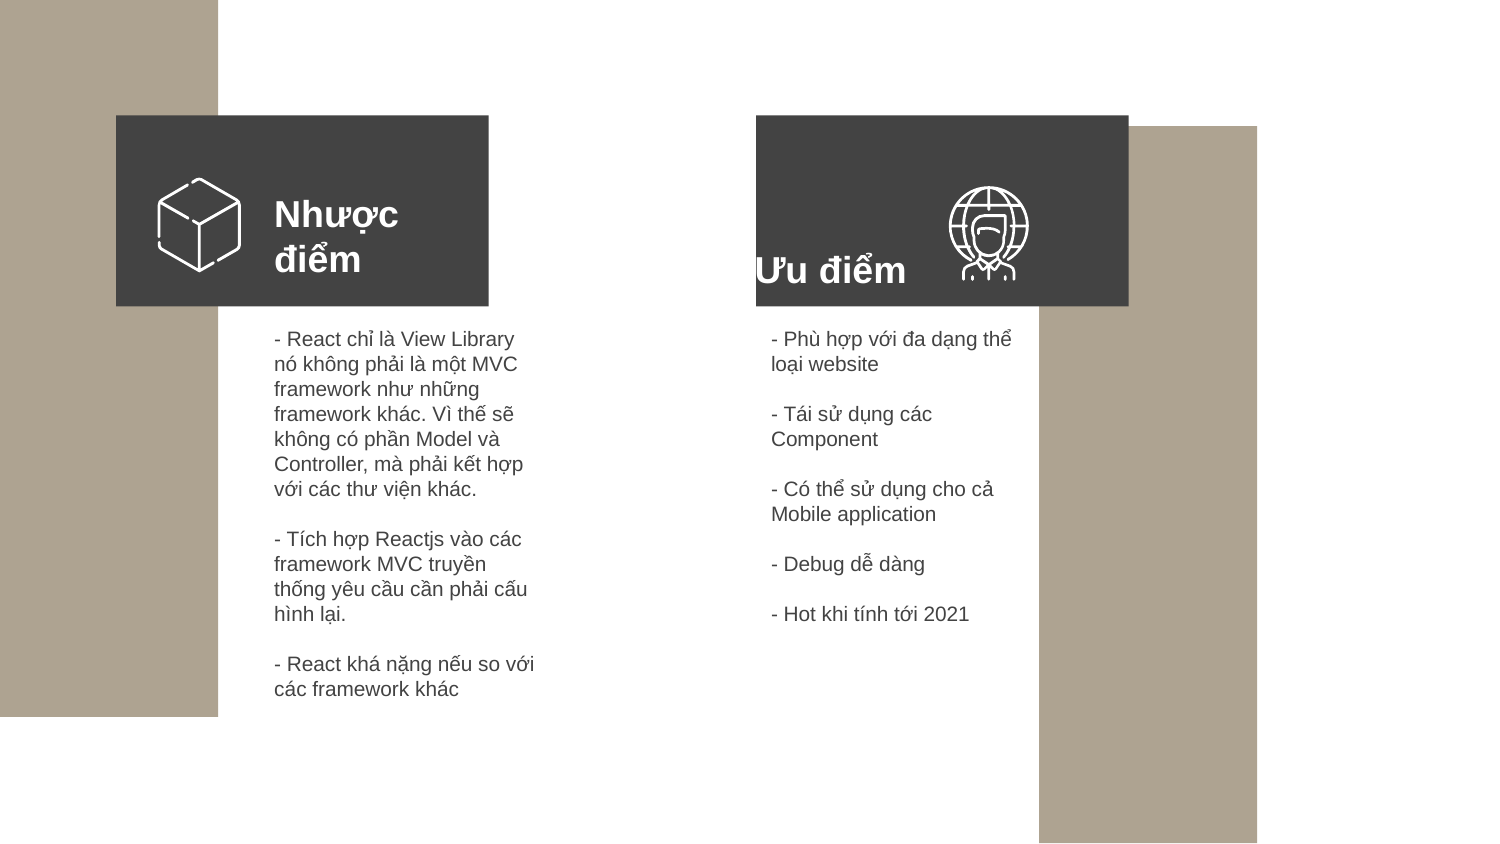

Ưu điểm

Nhược điểm

- React chỉ là View Library nó không phải là một MVC framework như những framework khác. Vì thế sẽ không có phần Model và
Controller, mà phải kết hợp với các thư viện khác.

- Tích hợp Reactjs vào các framework MVC truyền thống yêu cầu cần phải cấu
hình lại.

- React khá nặng nếu so với các framework khác
- Phù hợp với đa dạng thể loại website

- Tái sử dụng các Component

- Có thể sử dụng cho cả Mobile application

- Debug dễ dàng

- Hot khi tính tới 2021